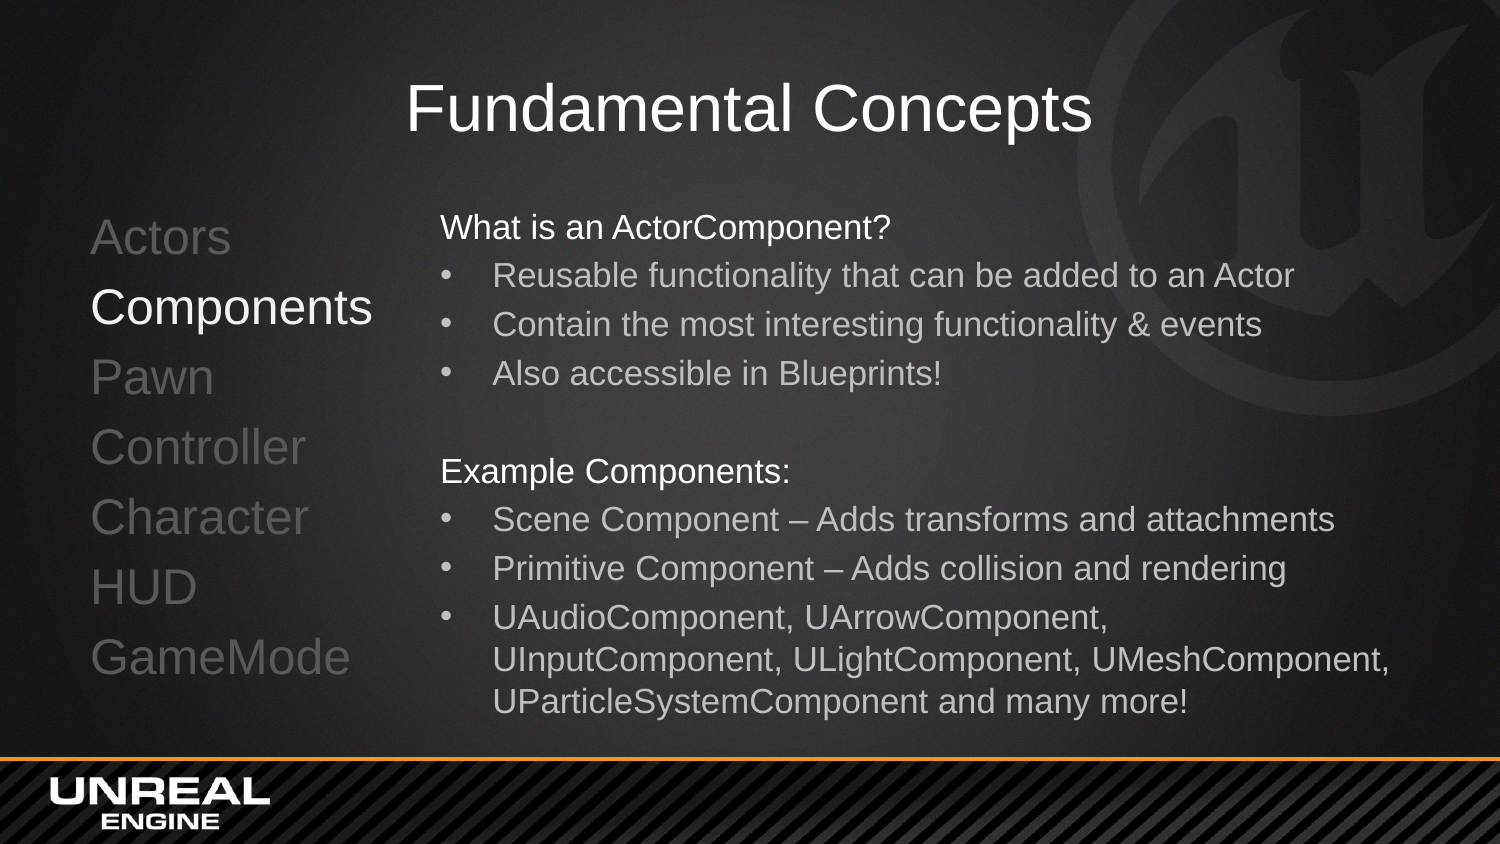

# Fundamental Concepts
Actors
Components
Pawn
Controller
Character
HUD
GameMode
What is an ActorComponent?
Reusable functionality that can be added to an Actor
Contain the most interesting functionality & events
Also accessible in Blueprints!

Example Components:
Scene Component – Adds transforms and attachments
Primitive Component – Adds collision and rendering
UAudioComponent, UArrowComponent, UInputComponent, ULightComponent, UMeshComponent, UParticleSystemComponent and many more!